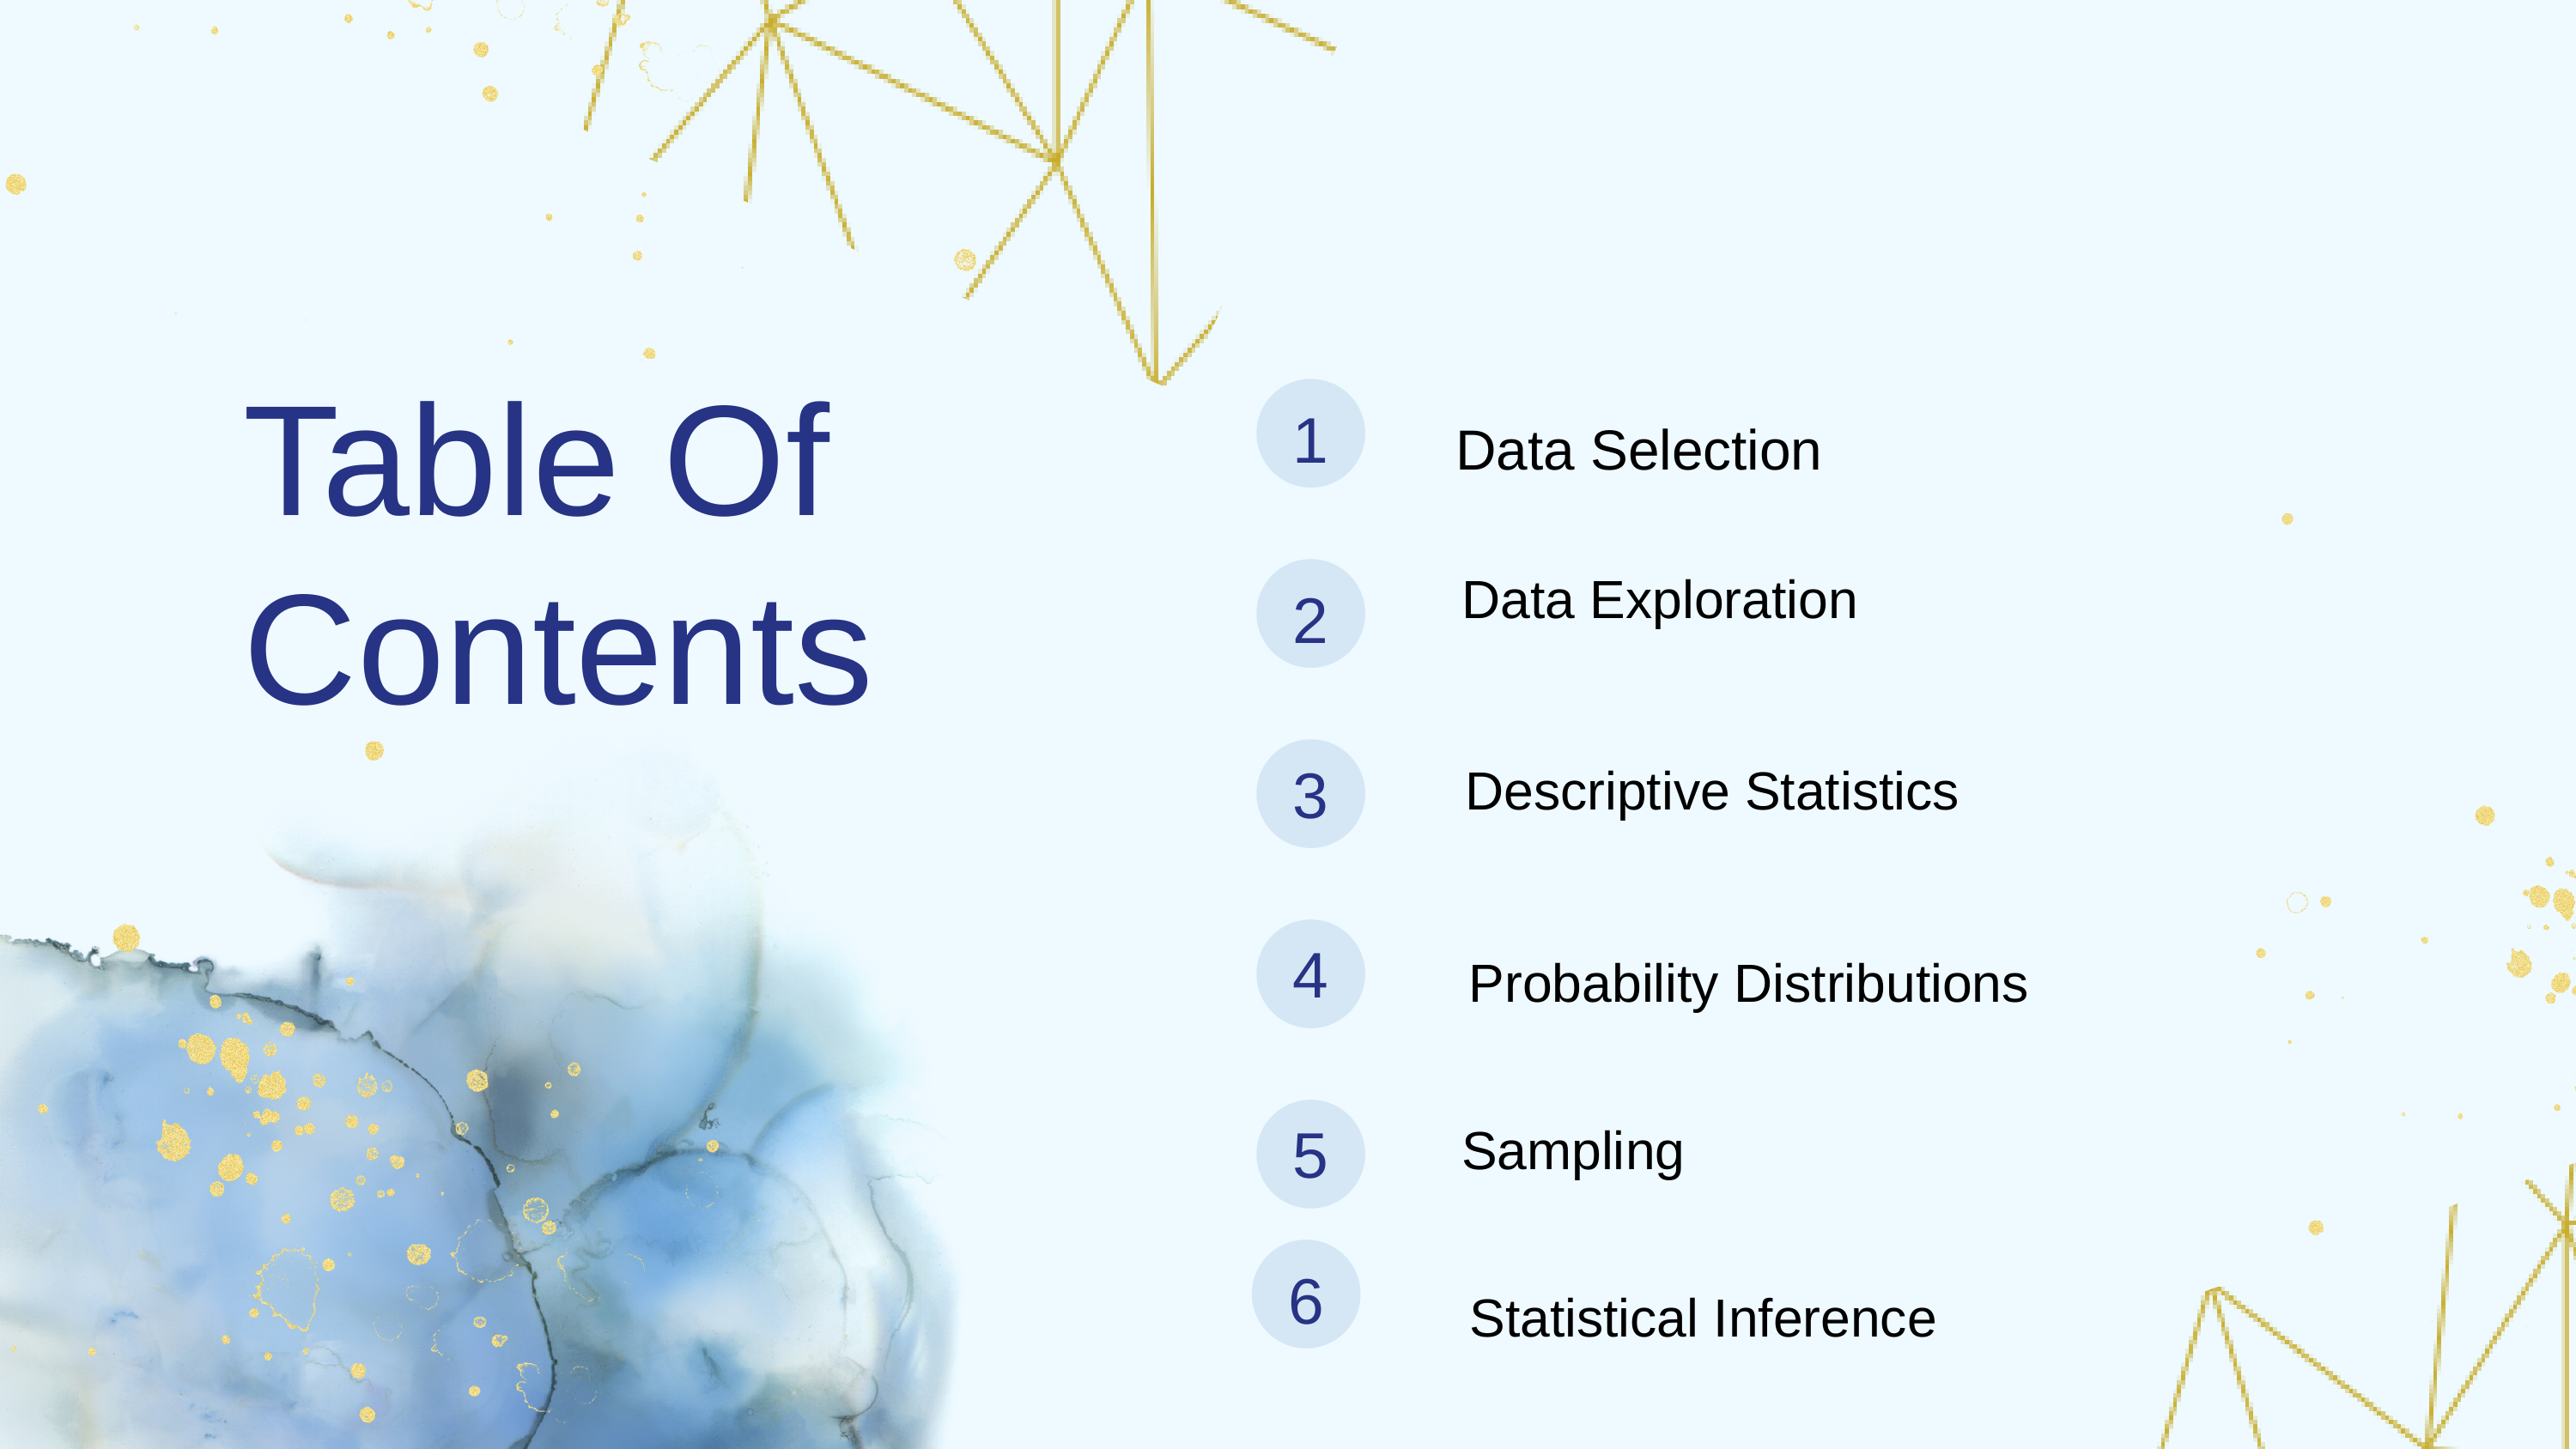

﻿Table Of Contents
Data Selection
1

Data Exploration
2

3
Descriptive Statistics

4

Probability Distributions
5
Sampling

6

6
Statistical Inference